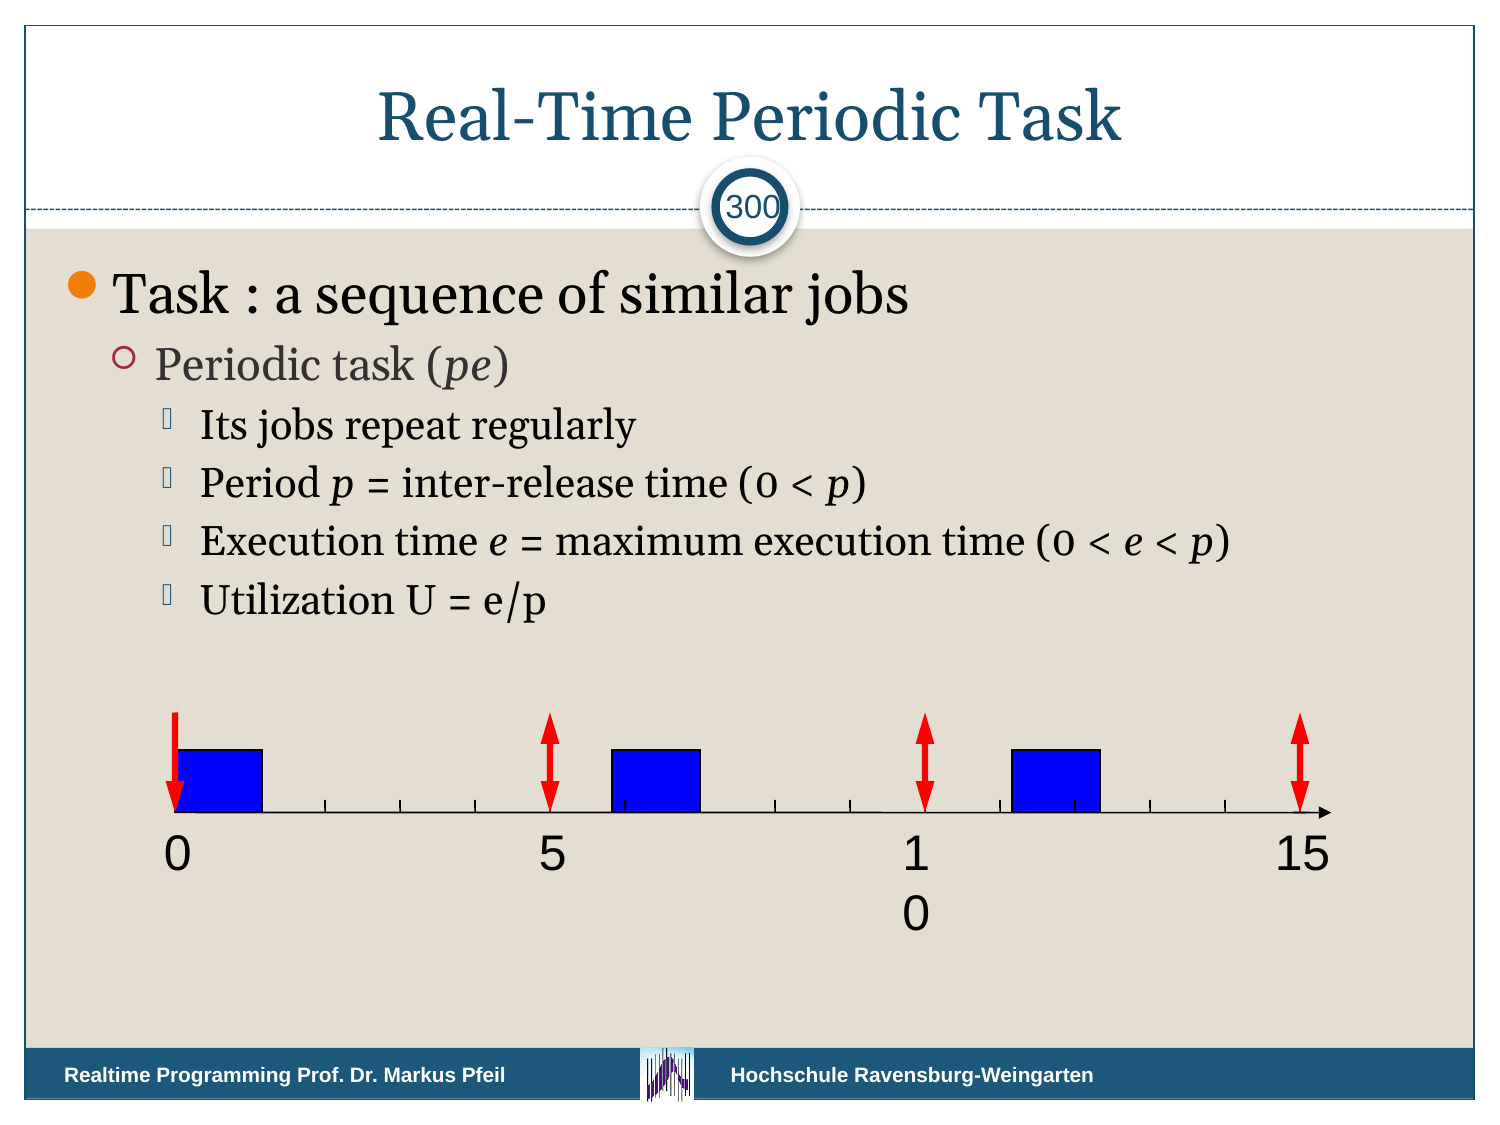

# Real-Time Periodic Task
300
Task : a sequence of similar jobs
Periodic task (pe)
Its jobs repeat regularly
Period p = inter-release time (0 < p)
Execution time e = maximum execution time (0 < e < p)
Utilization U = e/p

0

5
10
15

Realtime Programming Prof. Dr. Markus Pfeil